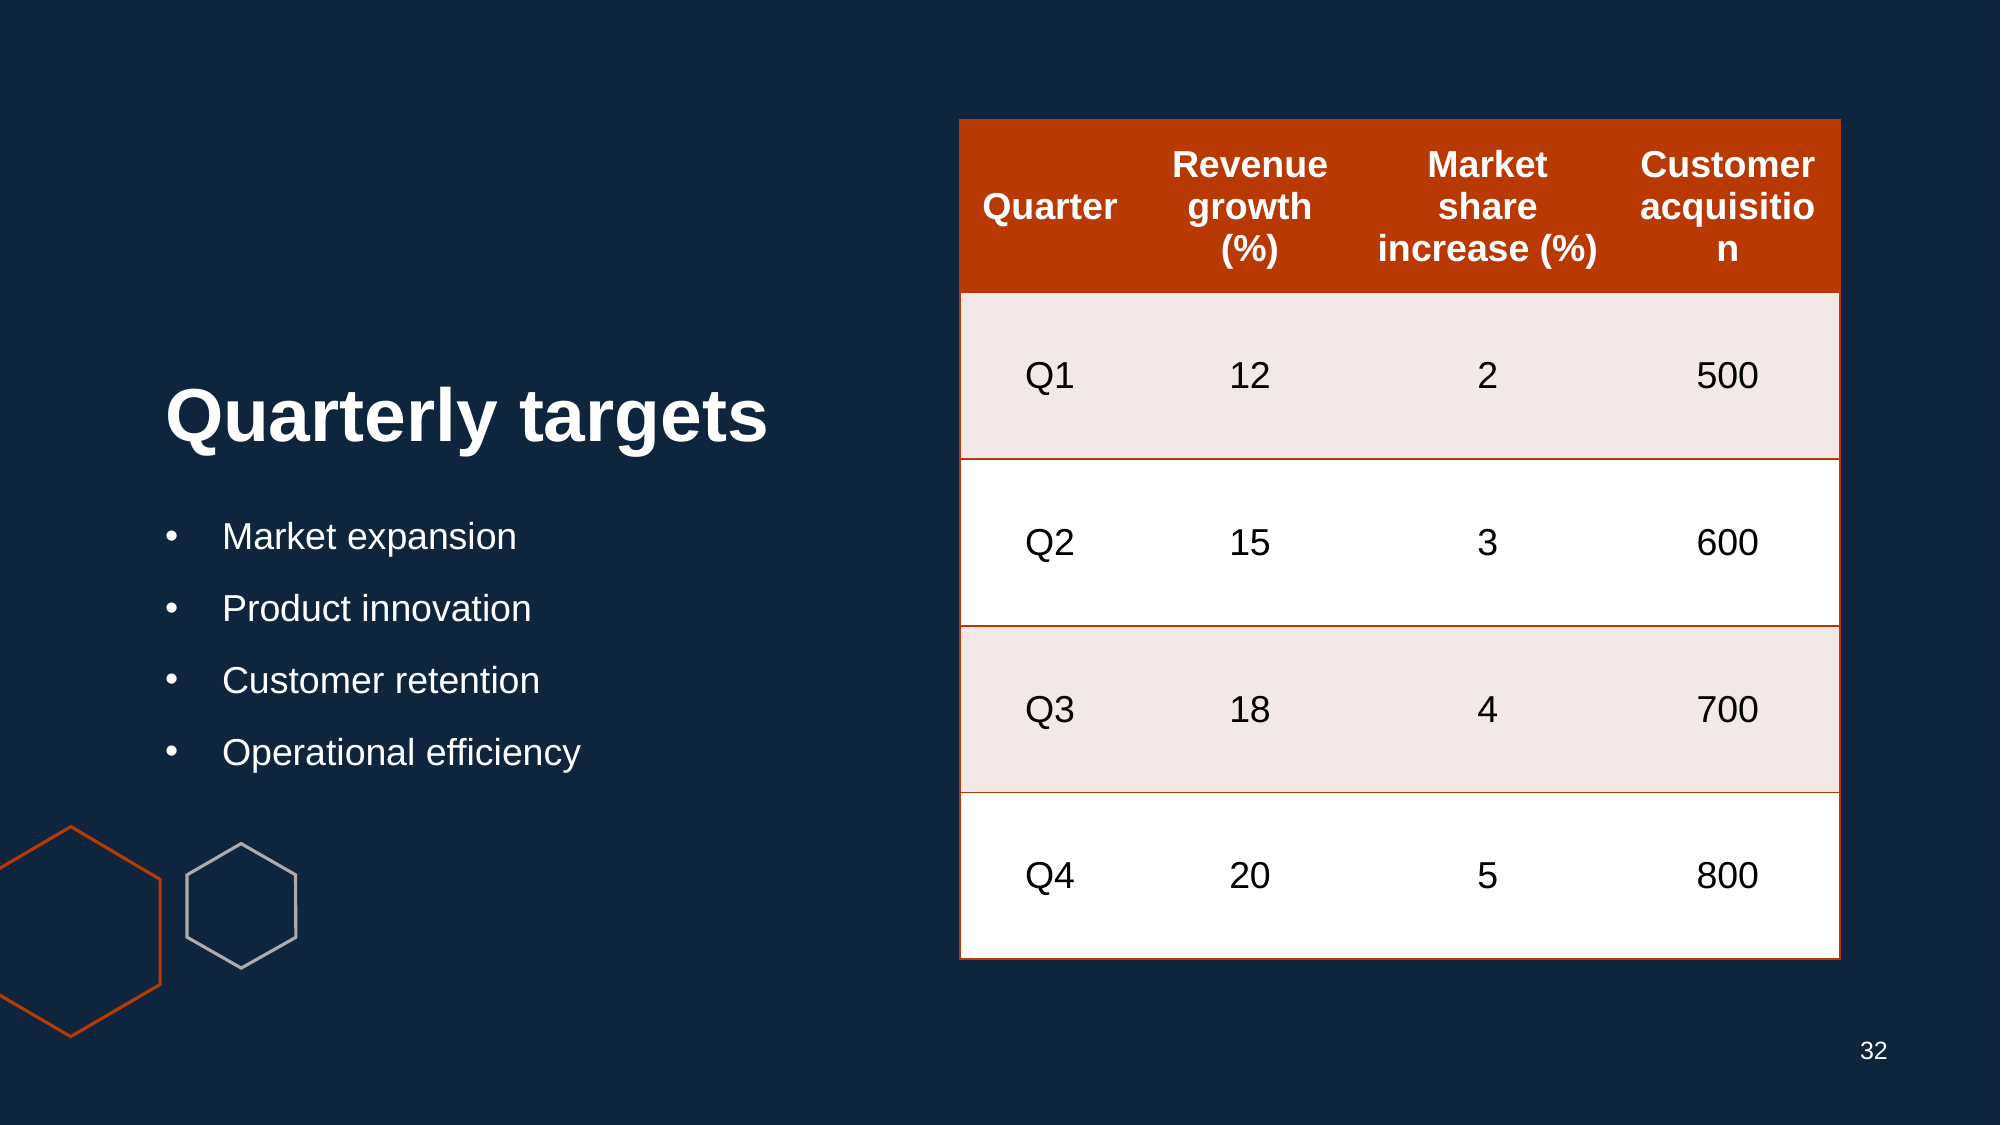

# Quarterly targets
| Quarter | Revenue growth (%) | Market share increase (%) | Customer acquisition |
| --- | --- | --- | --- |
| Q1 | 12 | 2 | 500 |
| Q2 | 15 | 3 | 600 |
| Q3 | 18 | 4 | 700 |
| Q4 | 20 | 5 | 800 |
Market expansion
Product innovation
Customer retention
Operational efficiency
32